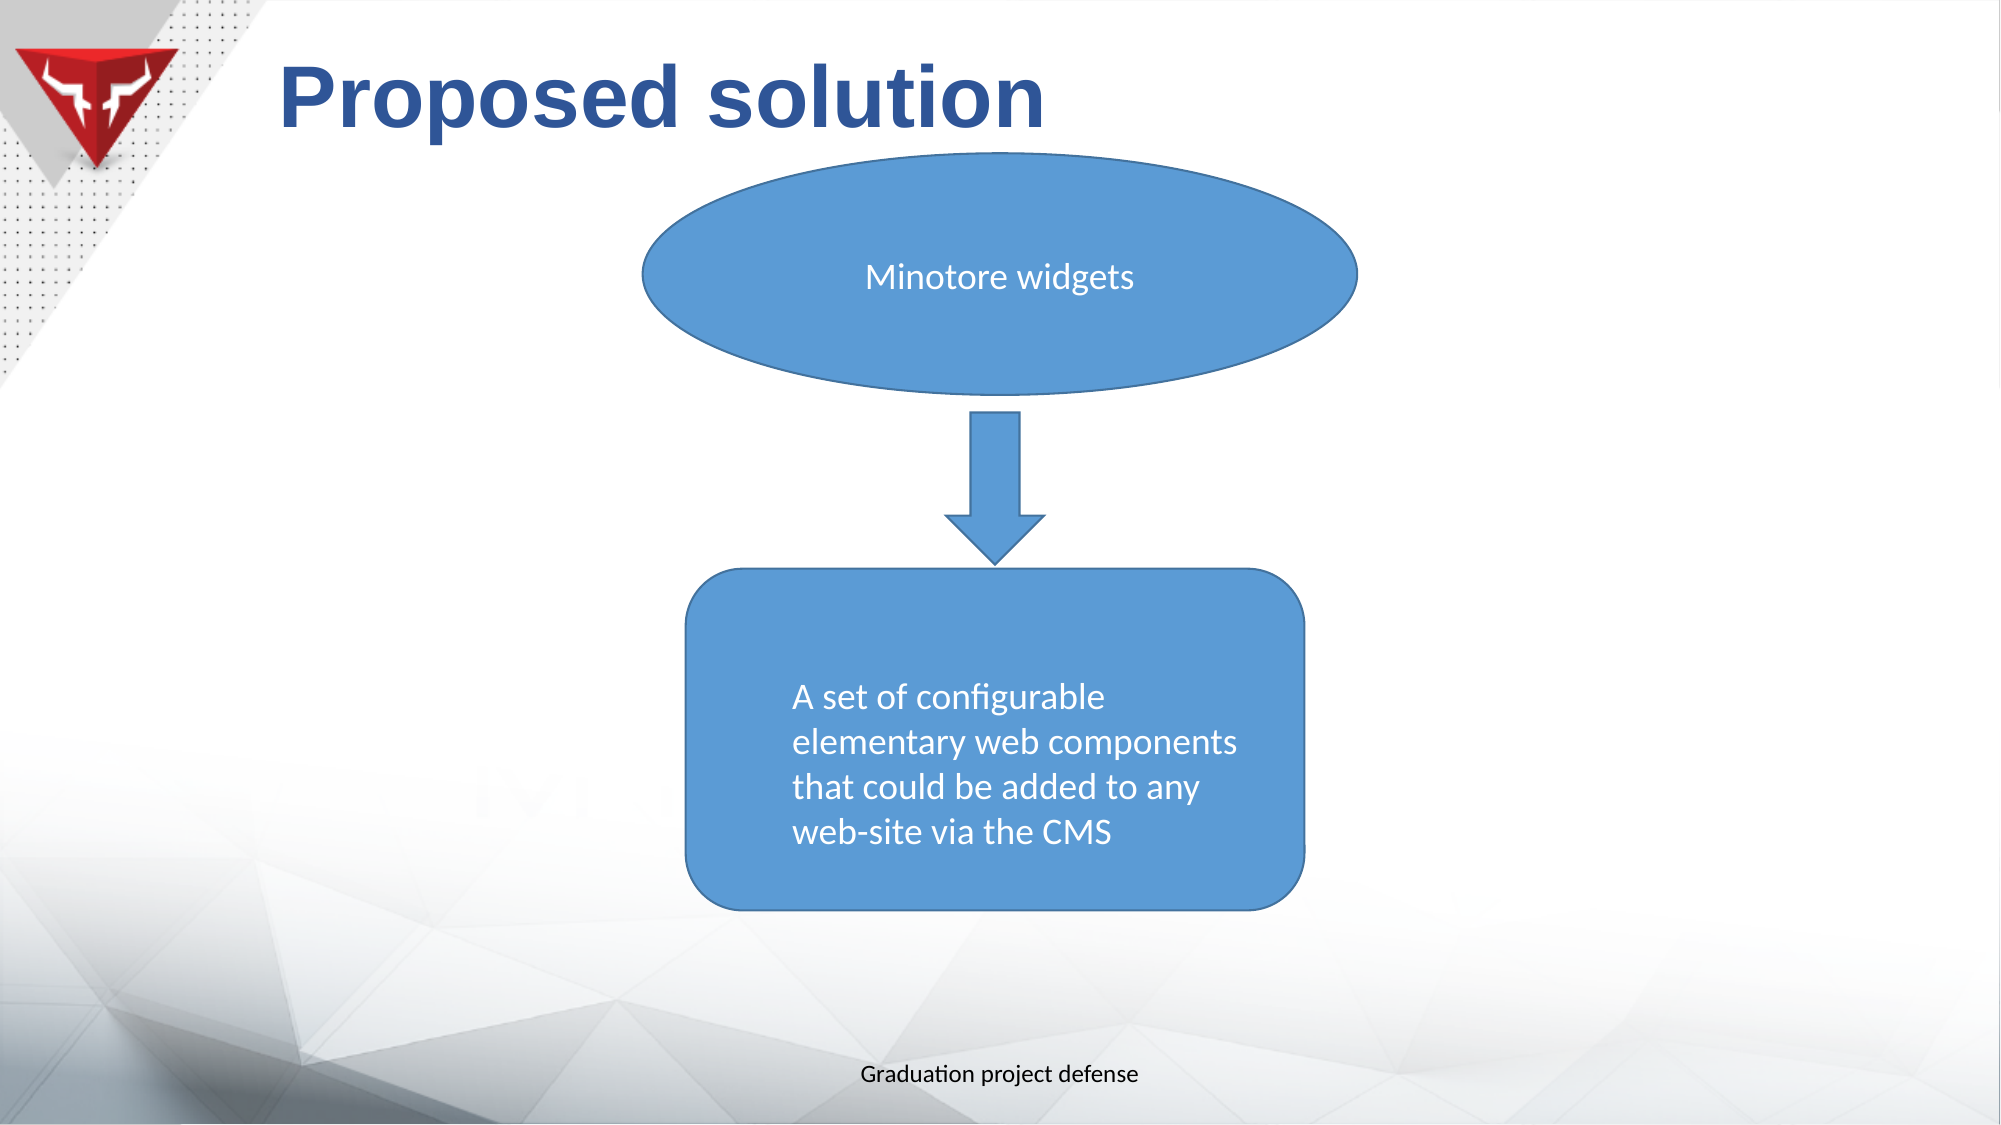

Proposed solution
Minotore widgets

A set of configurable elementary web components that could be added to any web-site via the CMS
Graduation project defense
19